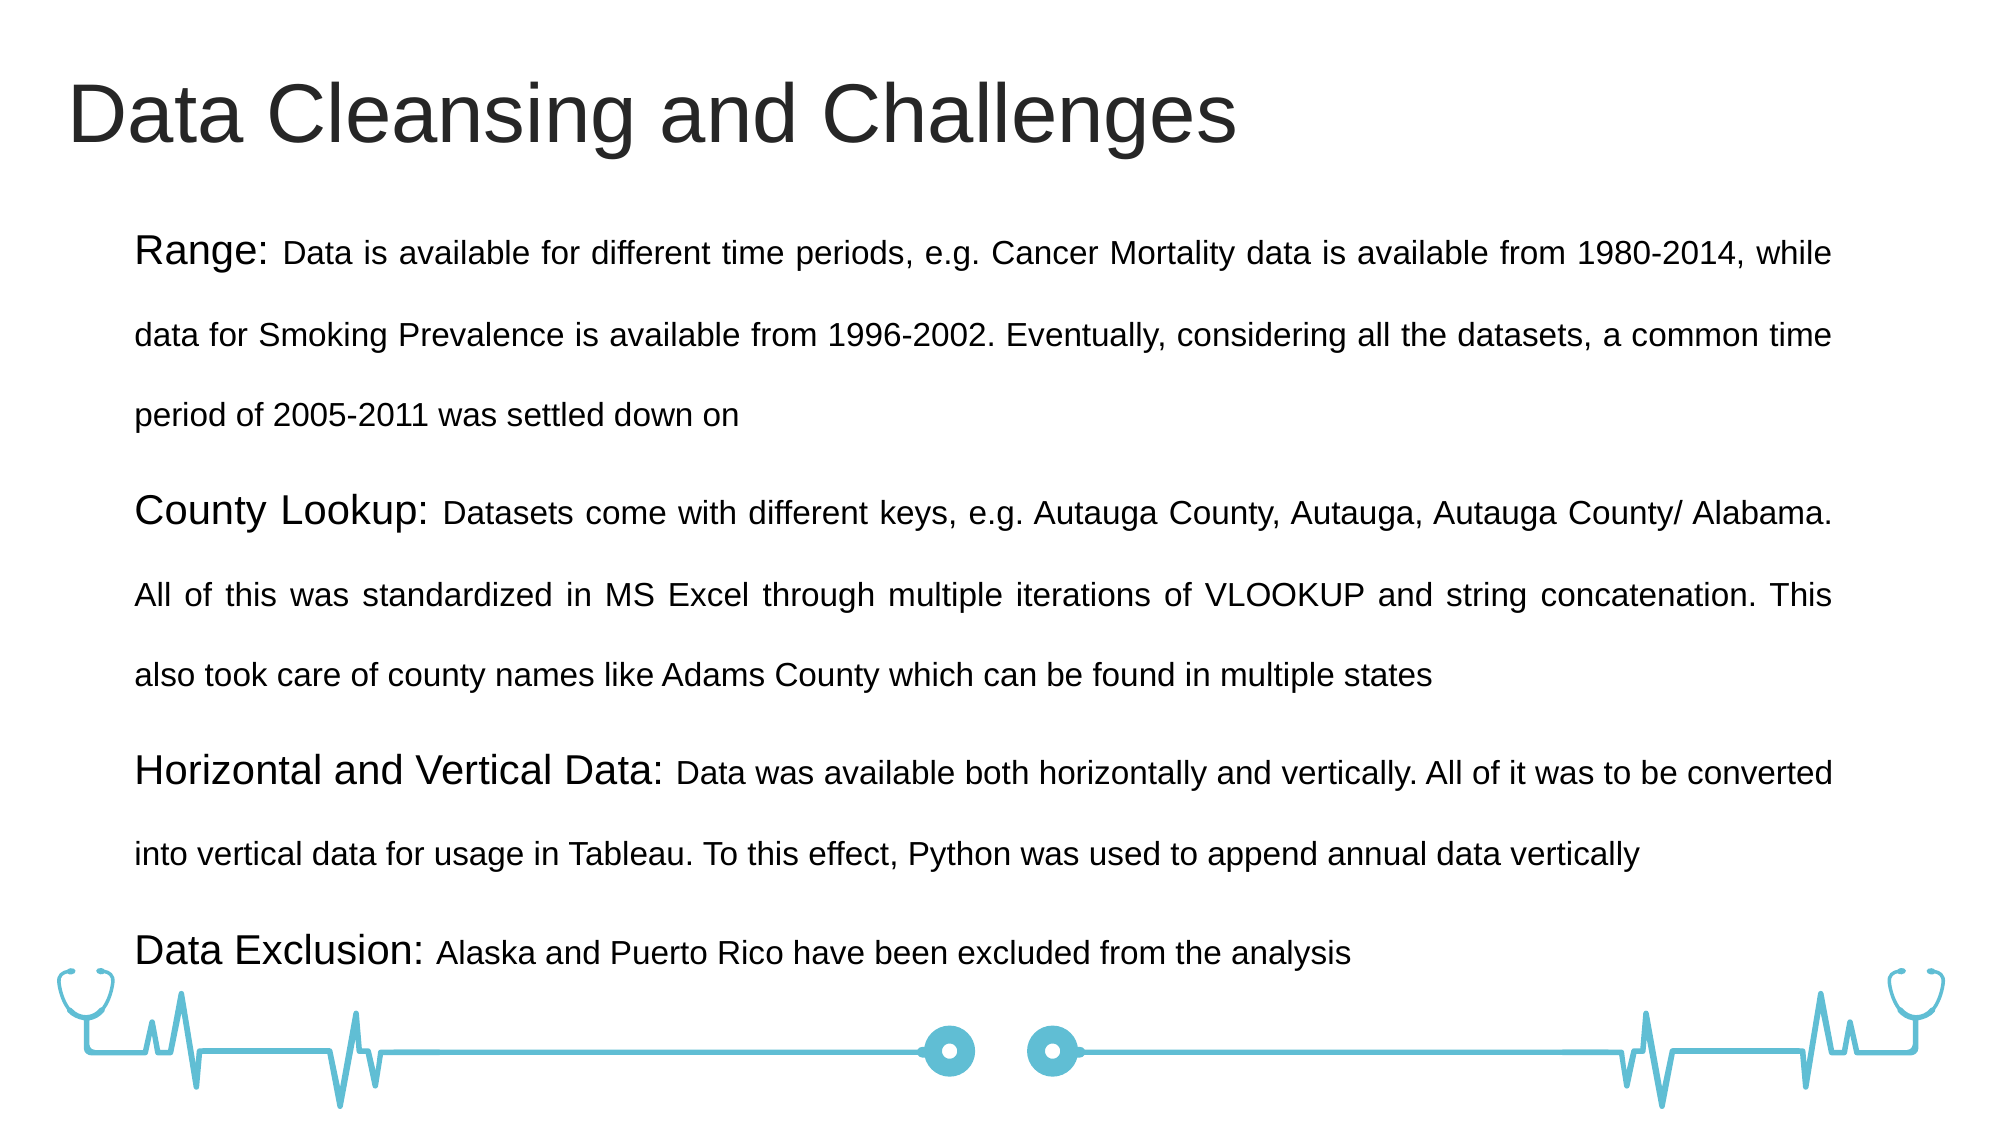

Data Cleansing and Challenges
Range: Data is available for different time periods, e.g. Cancer Mortality data is available from 1980-2014, while data for Smoking Prevalence is available from 1996-2002. Eventually, considering all the datasets, a common time period of 2005-2011 was settled down on
County Lookup: Datasets come with different keys, e.g. Autauga County, Autauga, Autauga County/ Alabama. All of this was standardized in MS Excel through multiple iterations of VLOOKUP and string concatenation. This also took care of county names like Adams County which can be found in multiple states
Horizontal and Vertical Data: Data was available both horizontally and vertically. All of it was to be converted into vertical data for usage in Tableau. To this effect, Python was used to append annual data vertically
Data Exclusion: Alaska and Puerto Rico have been excluded from the analysis